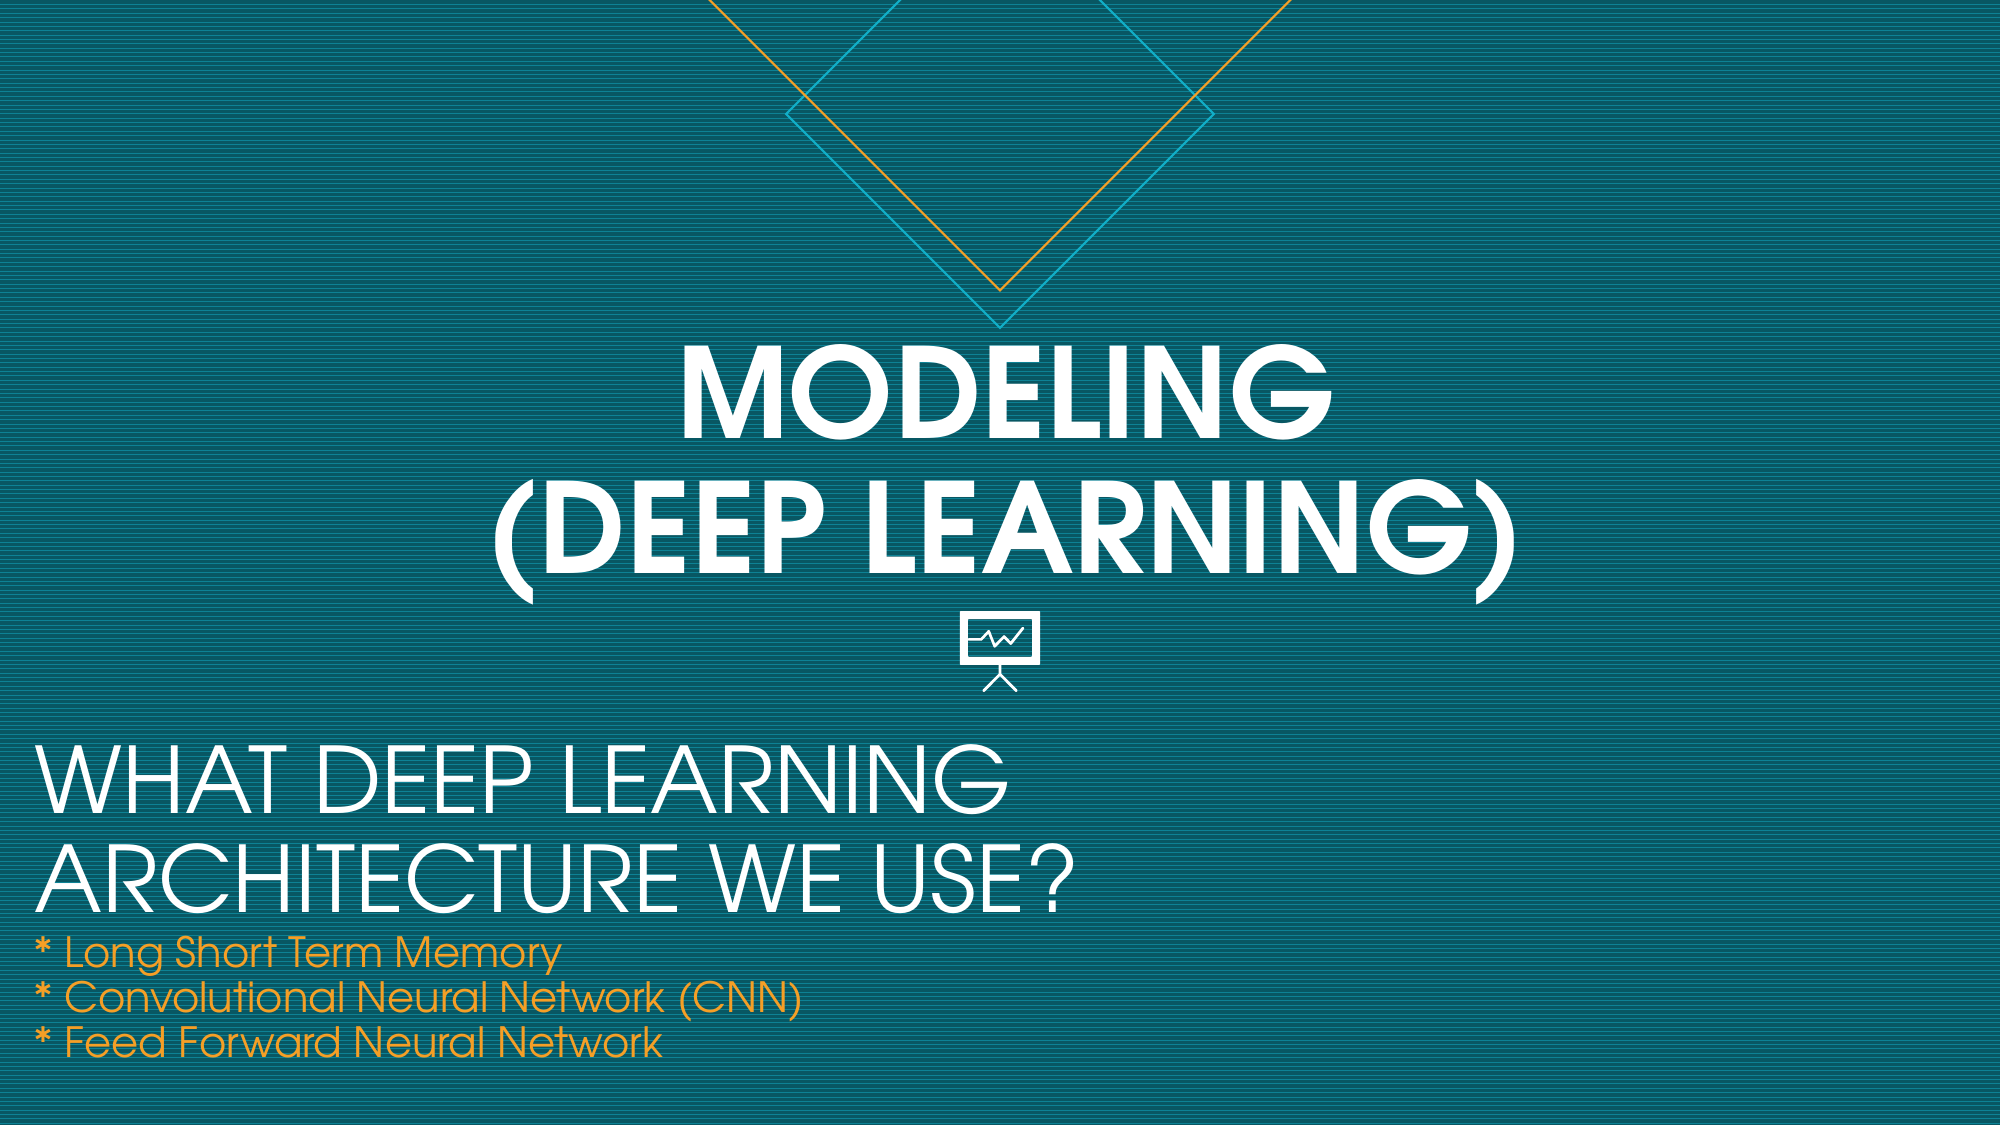

MODELING
(DEEP LEARNING)
# WHAT DEEP LEARNING ARCHITECTURE WE USE? * Long Short Term Memory * Convolutional Neural Network (CNN) * Feed Forward Neural Network